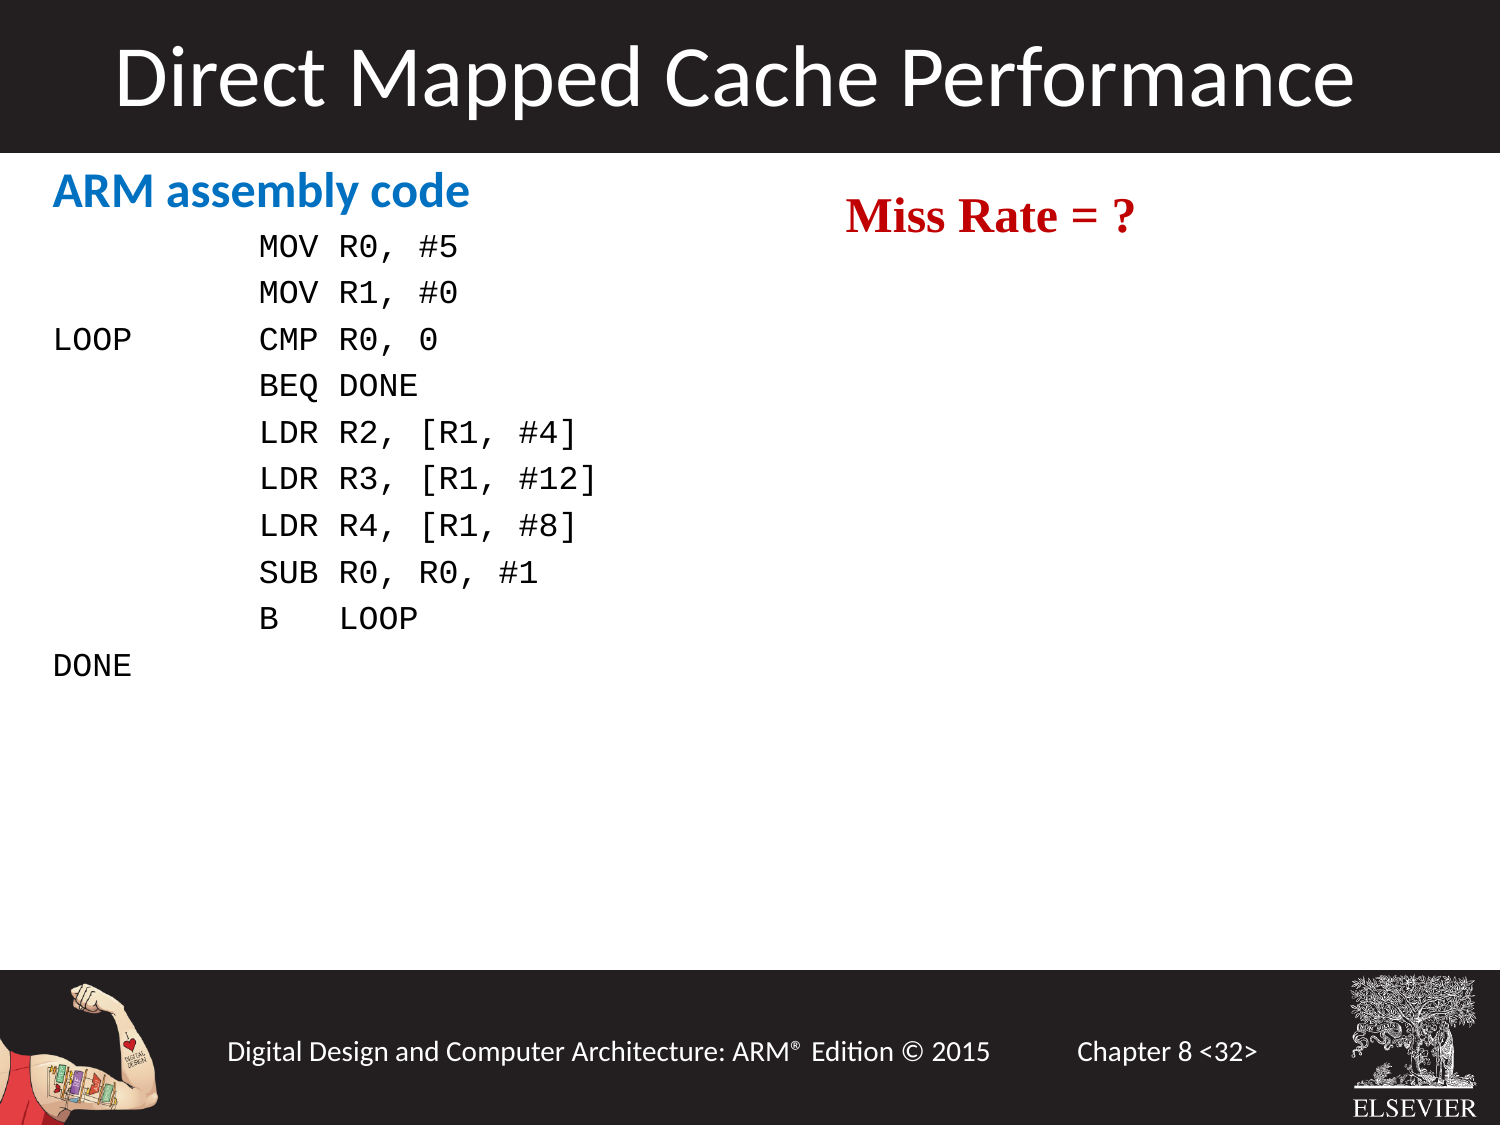

Direct Mapped Cache Performance
ARM assembly code
 		MOV R0, #5
		MOV R1, #0
LOOP 	CMP R0, 0
		BEQ DONE
		LDR R2, [R1, #4]
		LDR R3, [R1, #12]
		LDR R4, [R1, #8]
		SUB R0, R0, #1
		B   LOOP
DONE

Miss Rate = ?